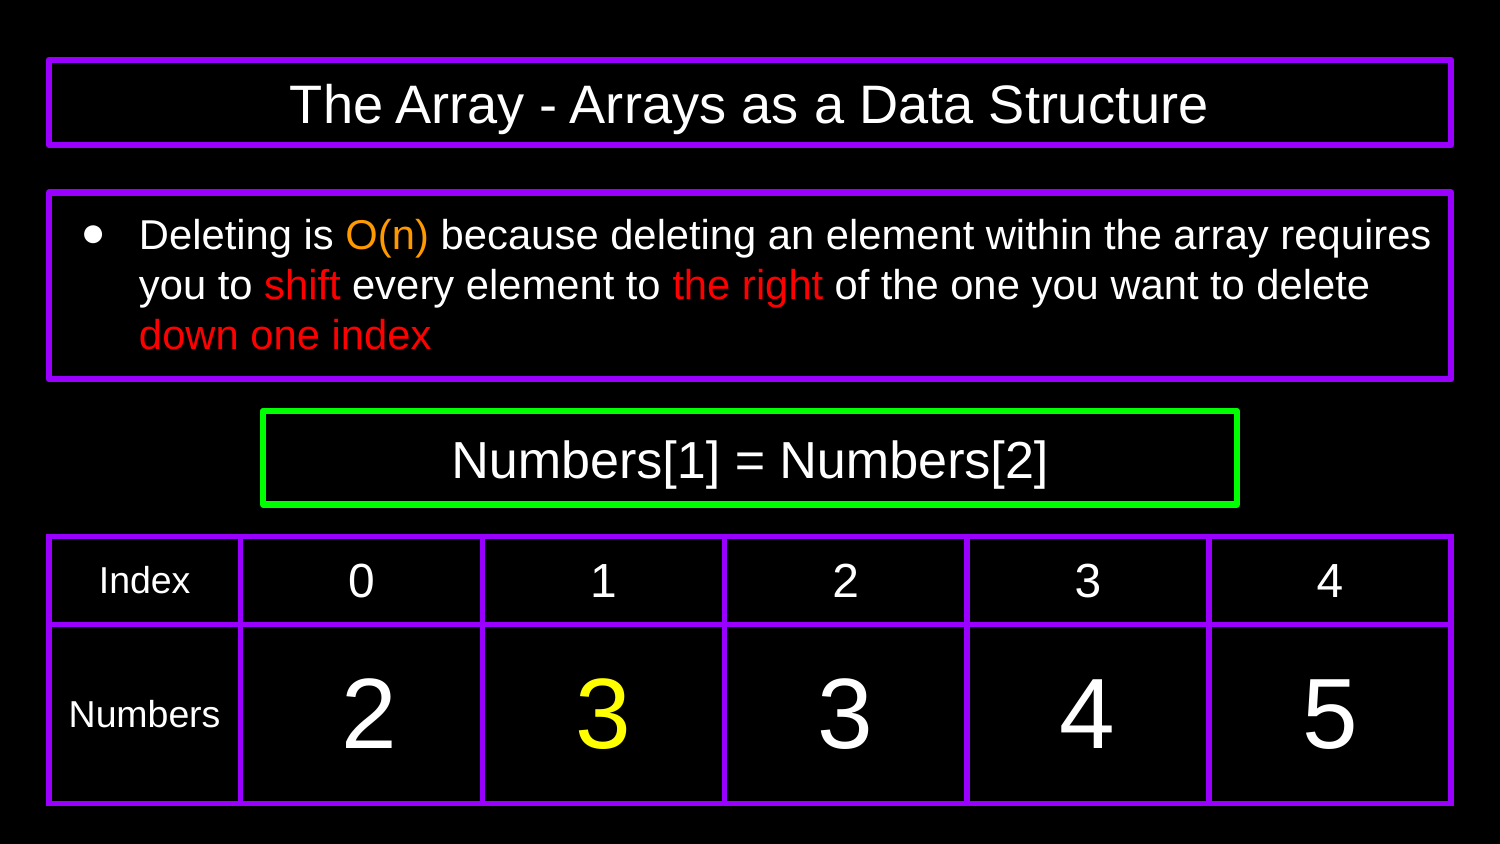

The Array - Arrays as a Data Structure
# Deleting is O(n) because deleting an element within the array requires you to shift every element to the right of the one you want to delete down one index
Numbers[1] = Numbers[2]
| Index | 0 | 1 | 2 | 3 | 4 |
| --- | --- | --- | --- | --- | --- |
| Numbers | 12 | 3 | 3 | 4 | 5 |